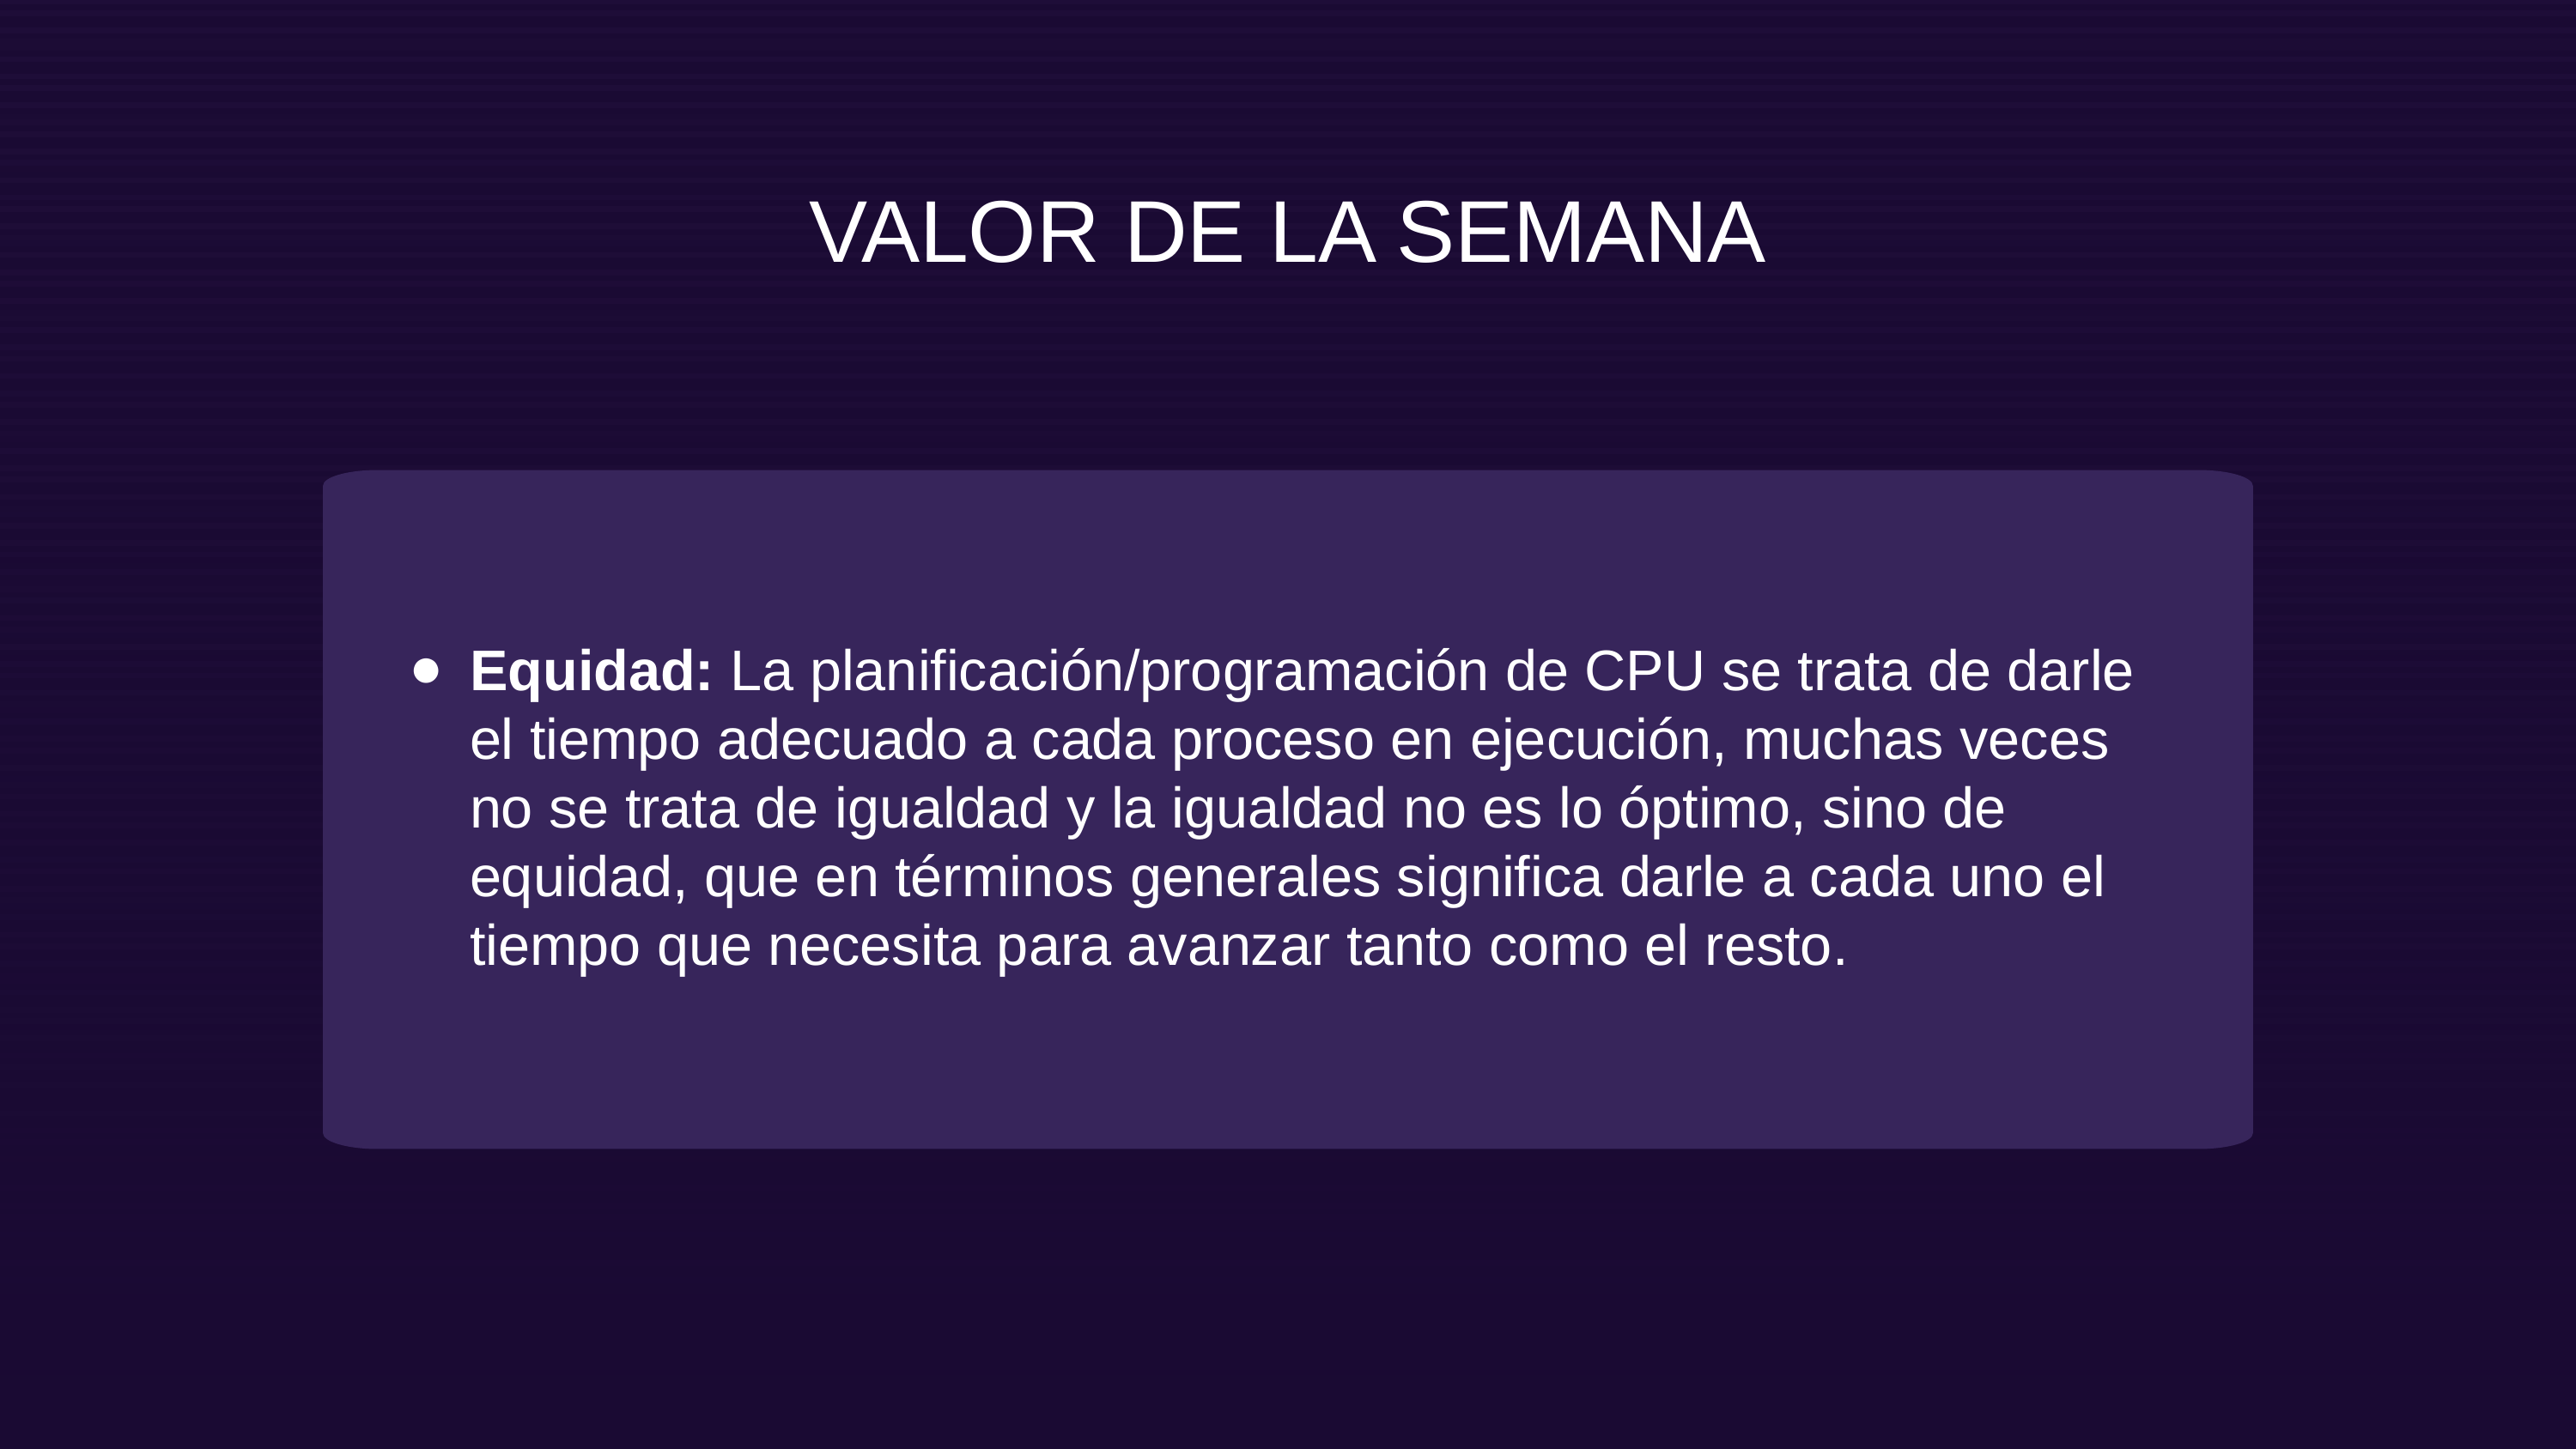

VALOR DE LA SEMANA

Equidad: La planificación/programación de CPU se trata de darle el tiempo adecuado a cada proceso en ejecución, muchas veces no se trata de igualdad y la igualdad no es lo óptimo, sino de equidad, que en términos generales significa darle a cada uno el tiempo que necesita para avanzar tanto como el resto.